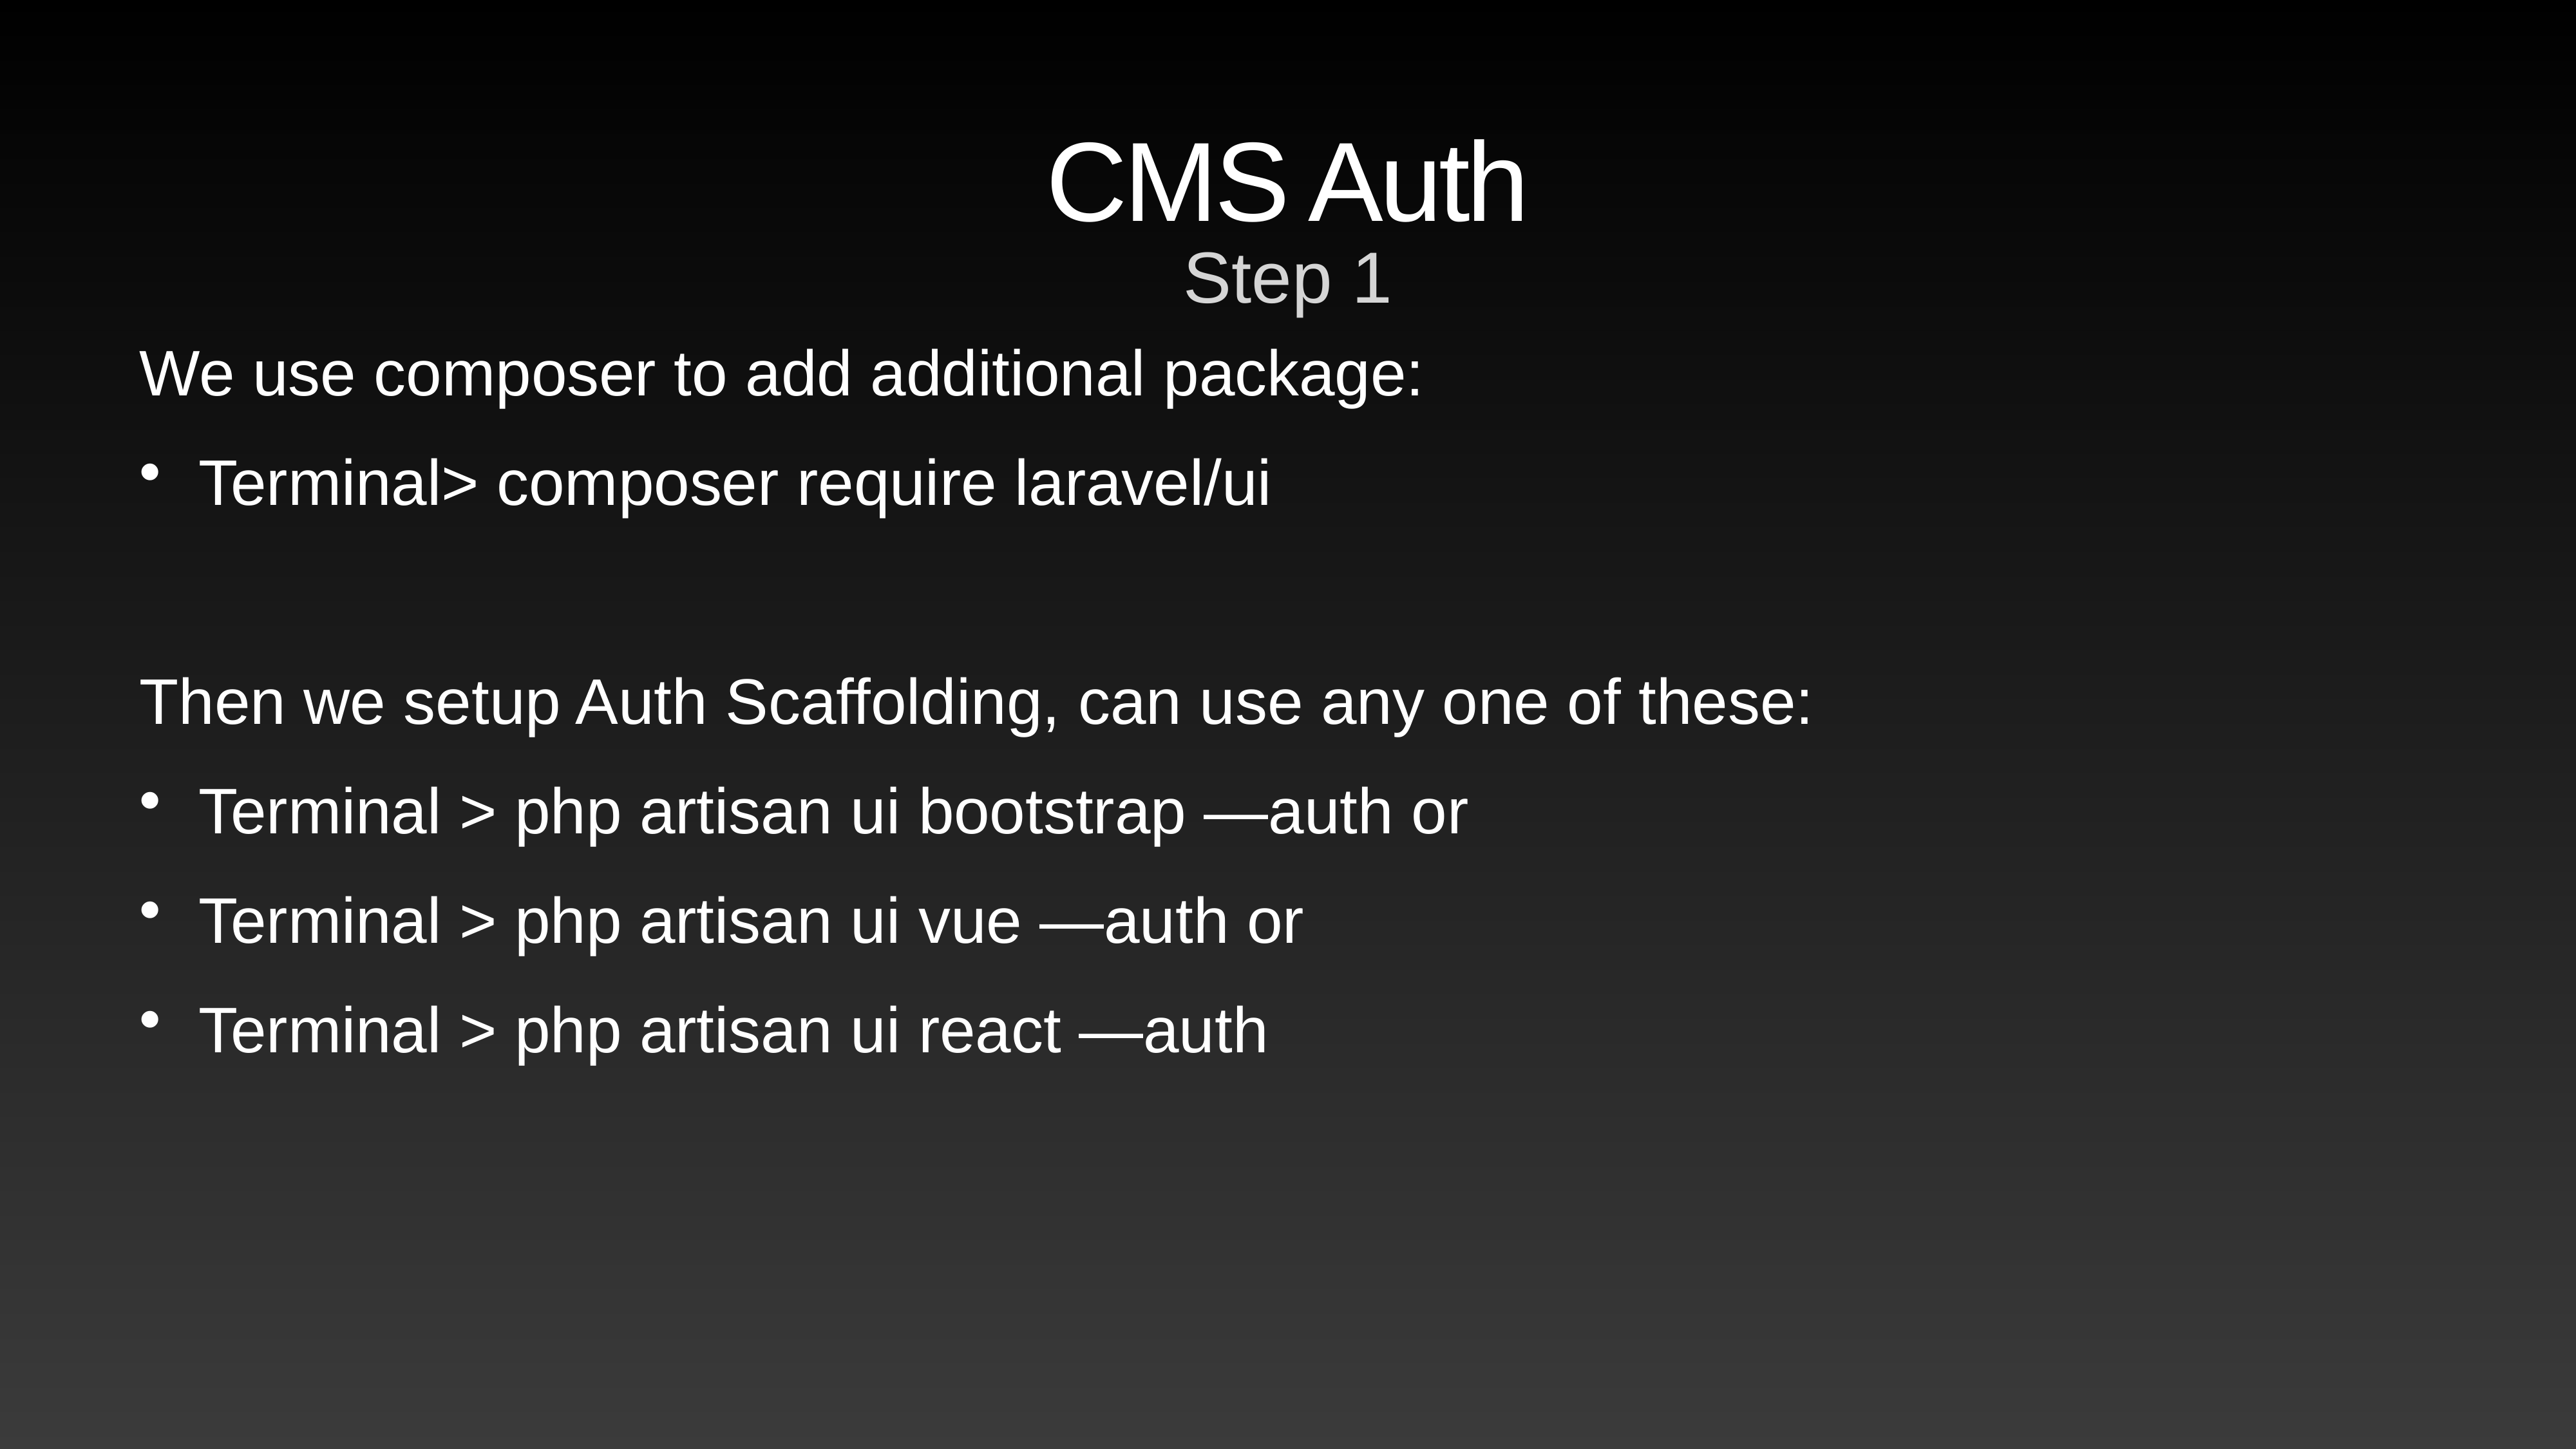

# CMS Auth
Step 1
We use composer to add additional package:
Terminal> composer require laravel/ui

Then we setup Auth Scaffolding, can use any one of these:
Terminal > php artisan ui bootstrap —auth or
Terminal > php artisan ui vue —auth or
Terminal > php artisan ui react —auth